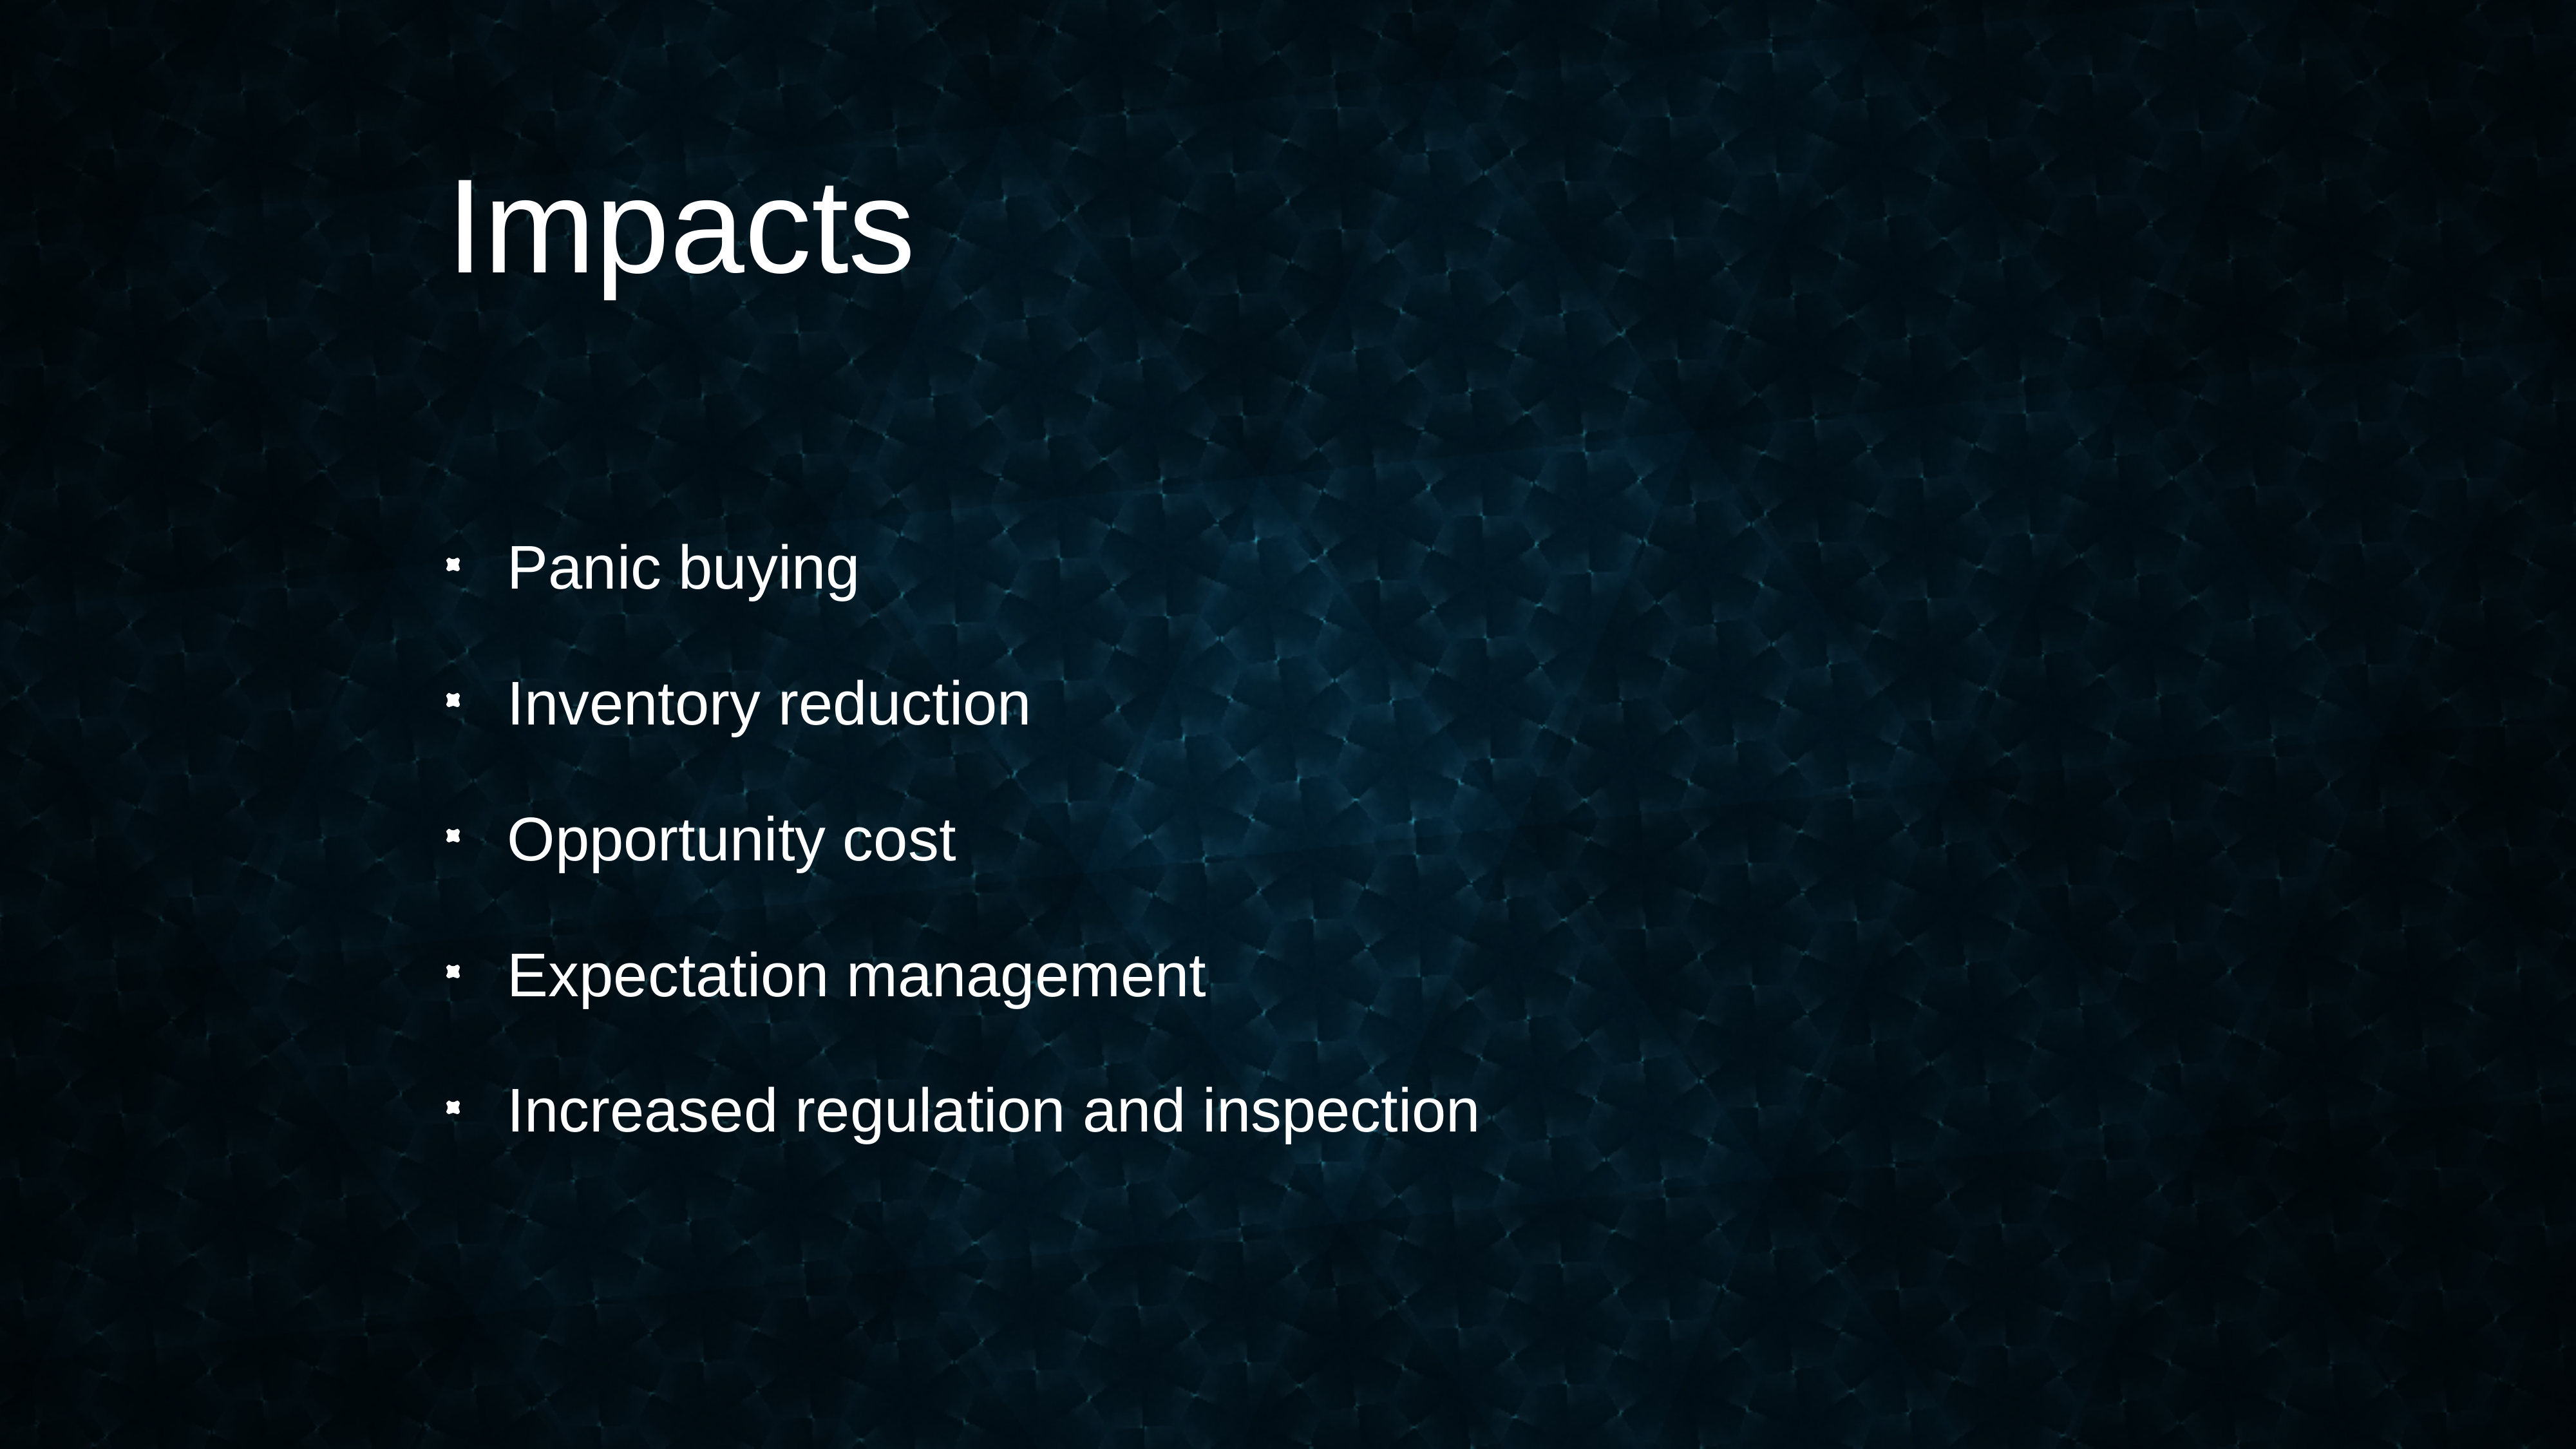

# Impacts
Panic buying
Inventory reduction
Opportunity cost
Expectation management
Increased regulation and inspection